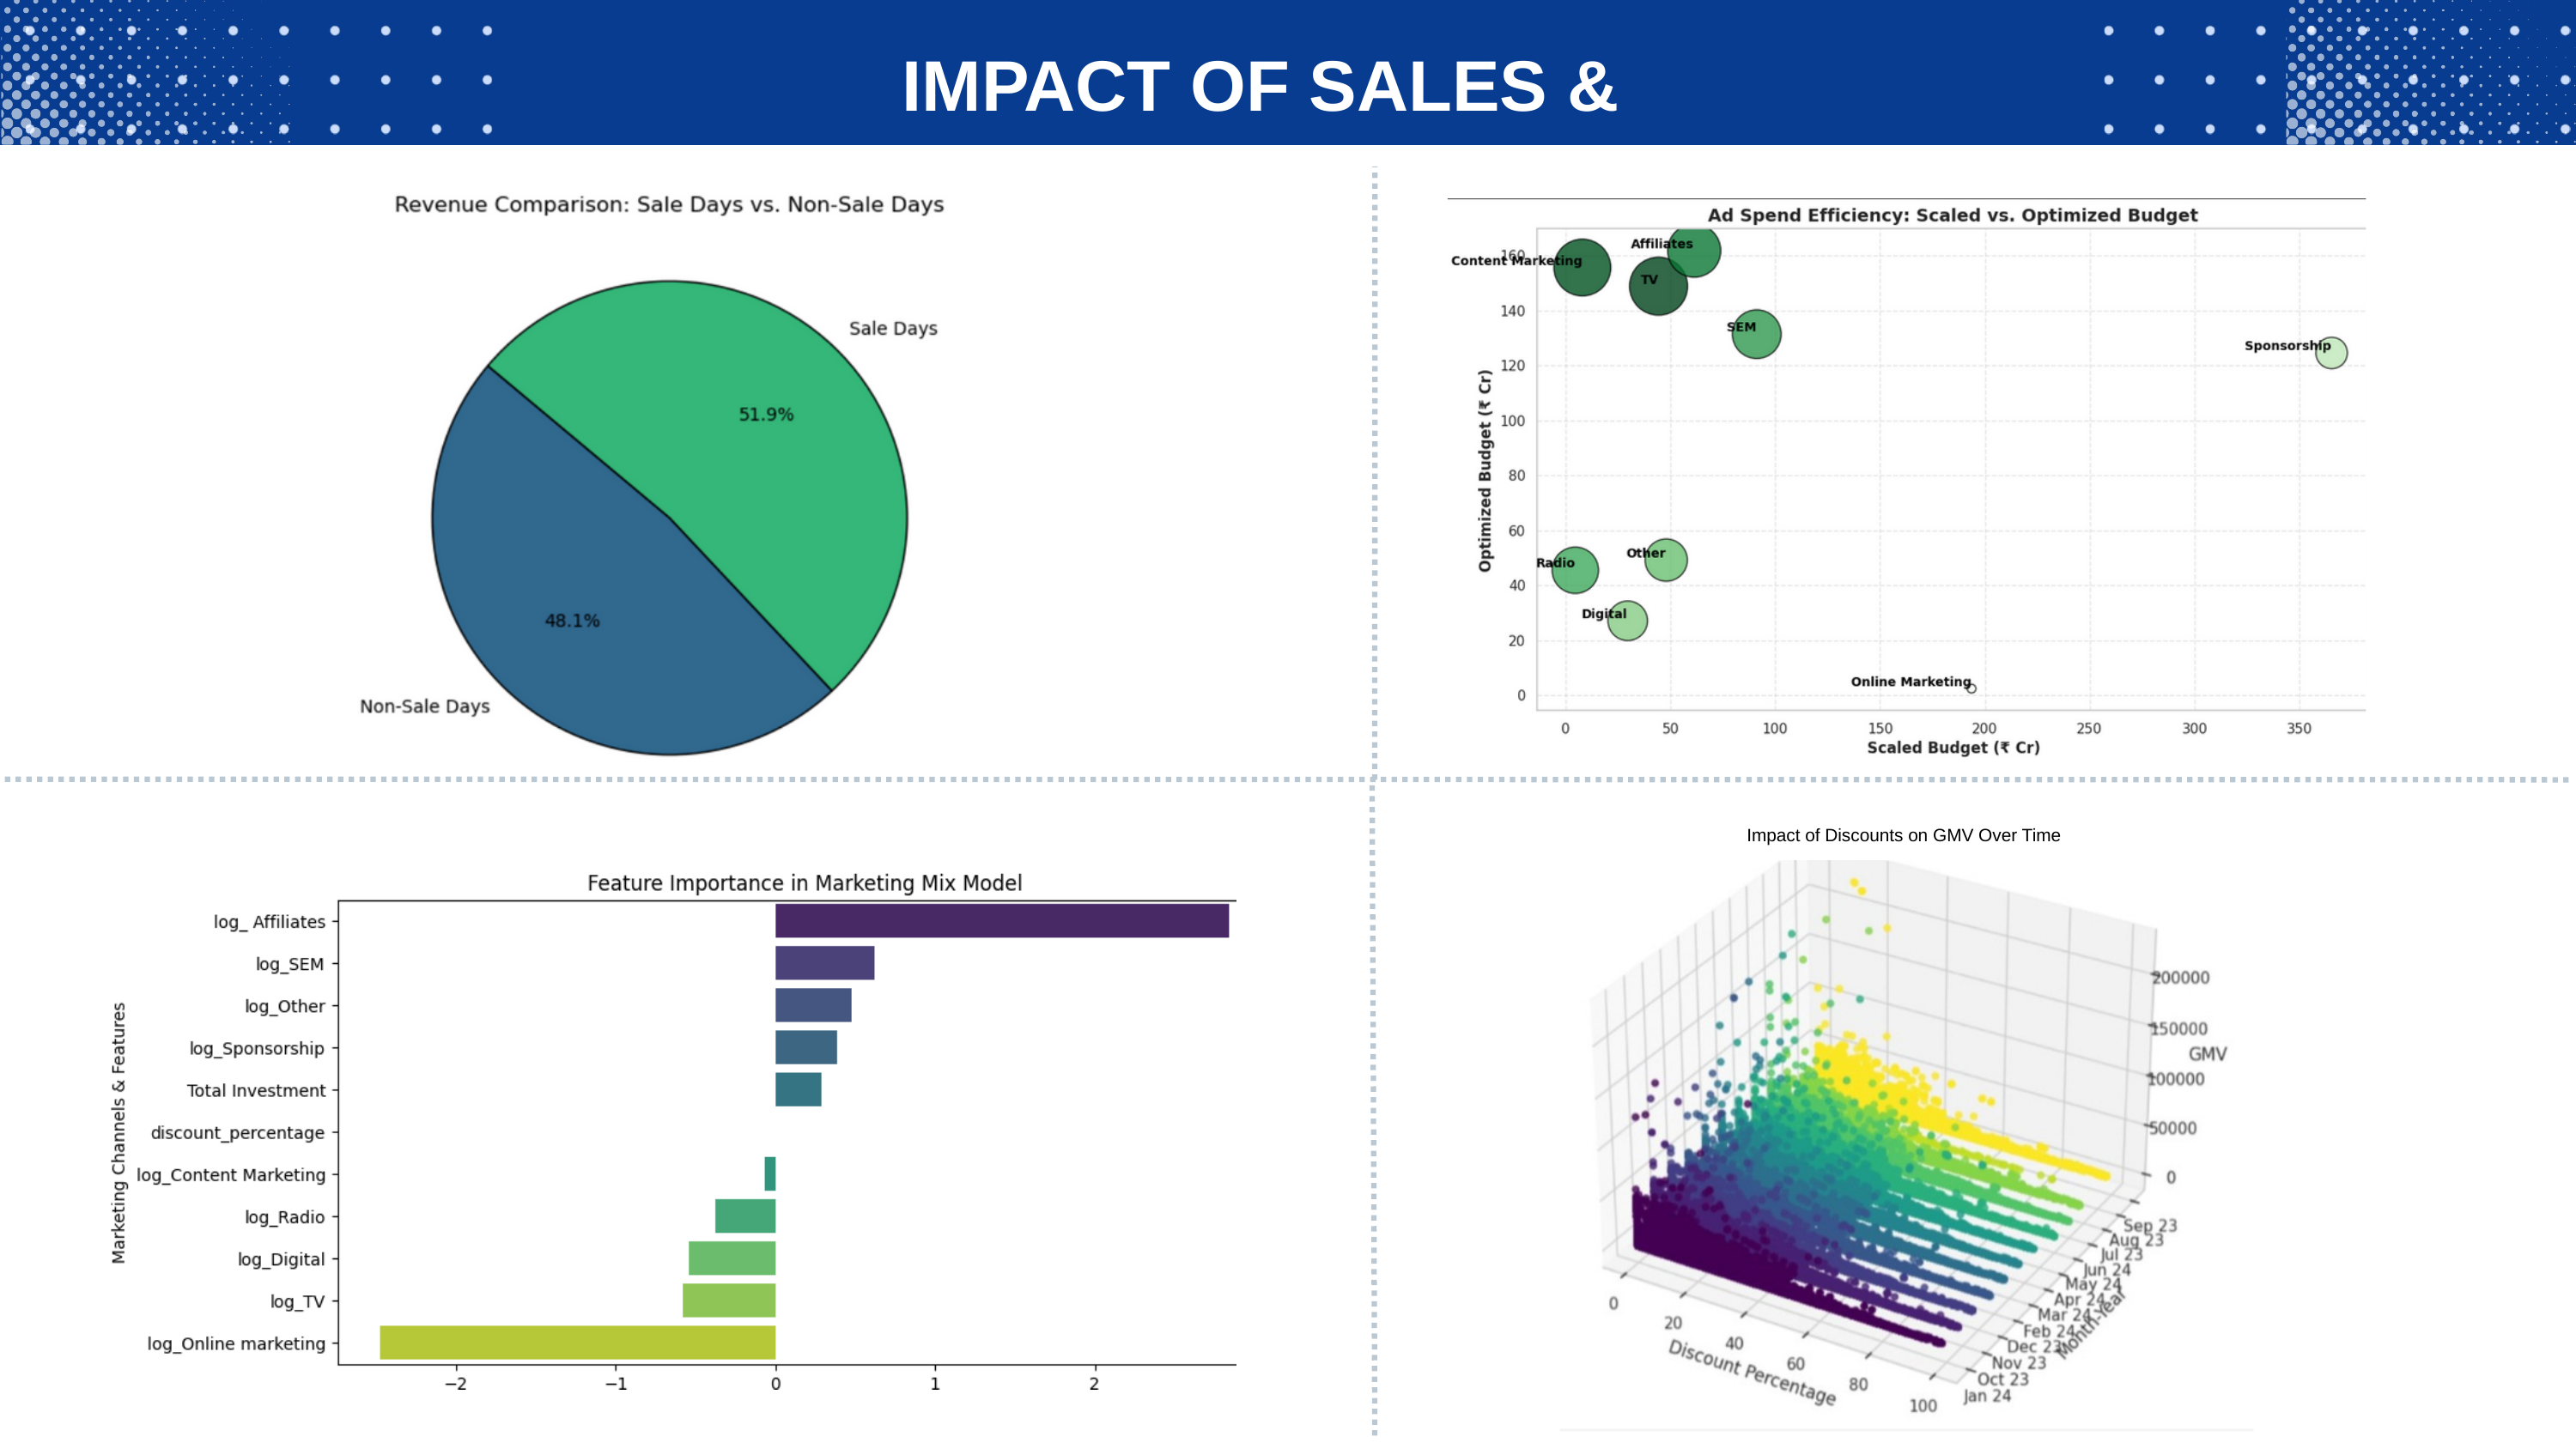

IMPACT OF SALES & DISCOUNT

Impact of Discounts on GMV Over Time